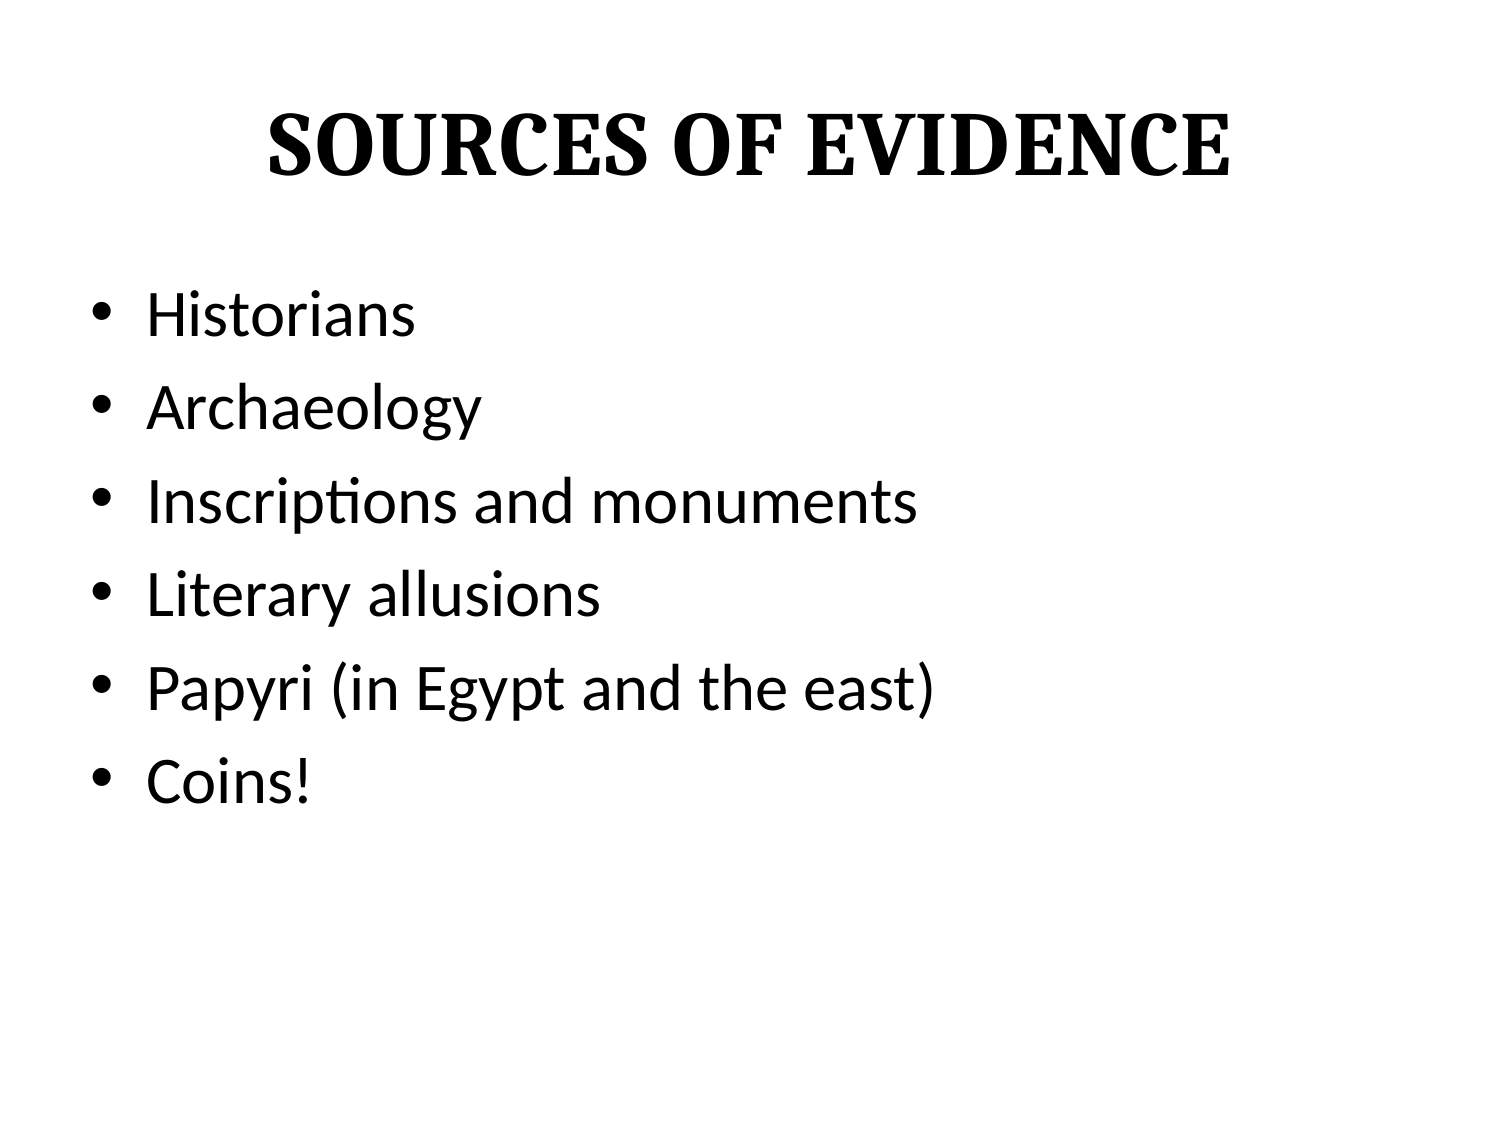

# Sources of Evidence
Historians
Archaeology
Inscriptions and monuments
Literary allusions
Papyri (in Egypt and the east)
Coins!